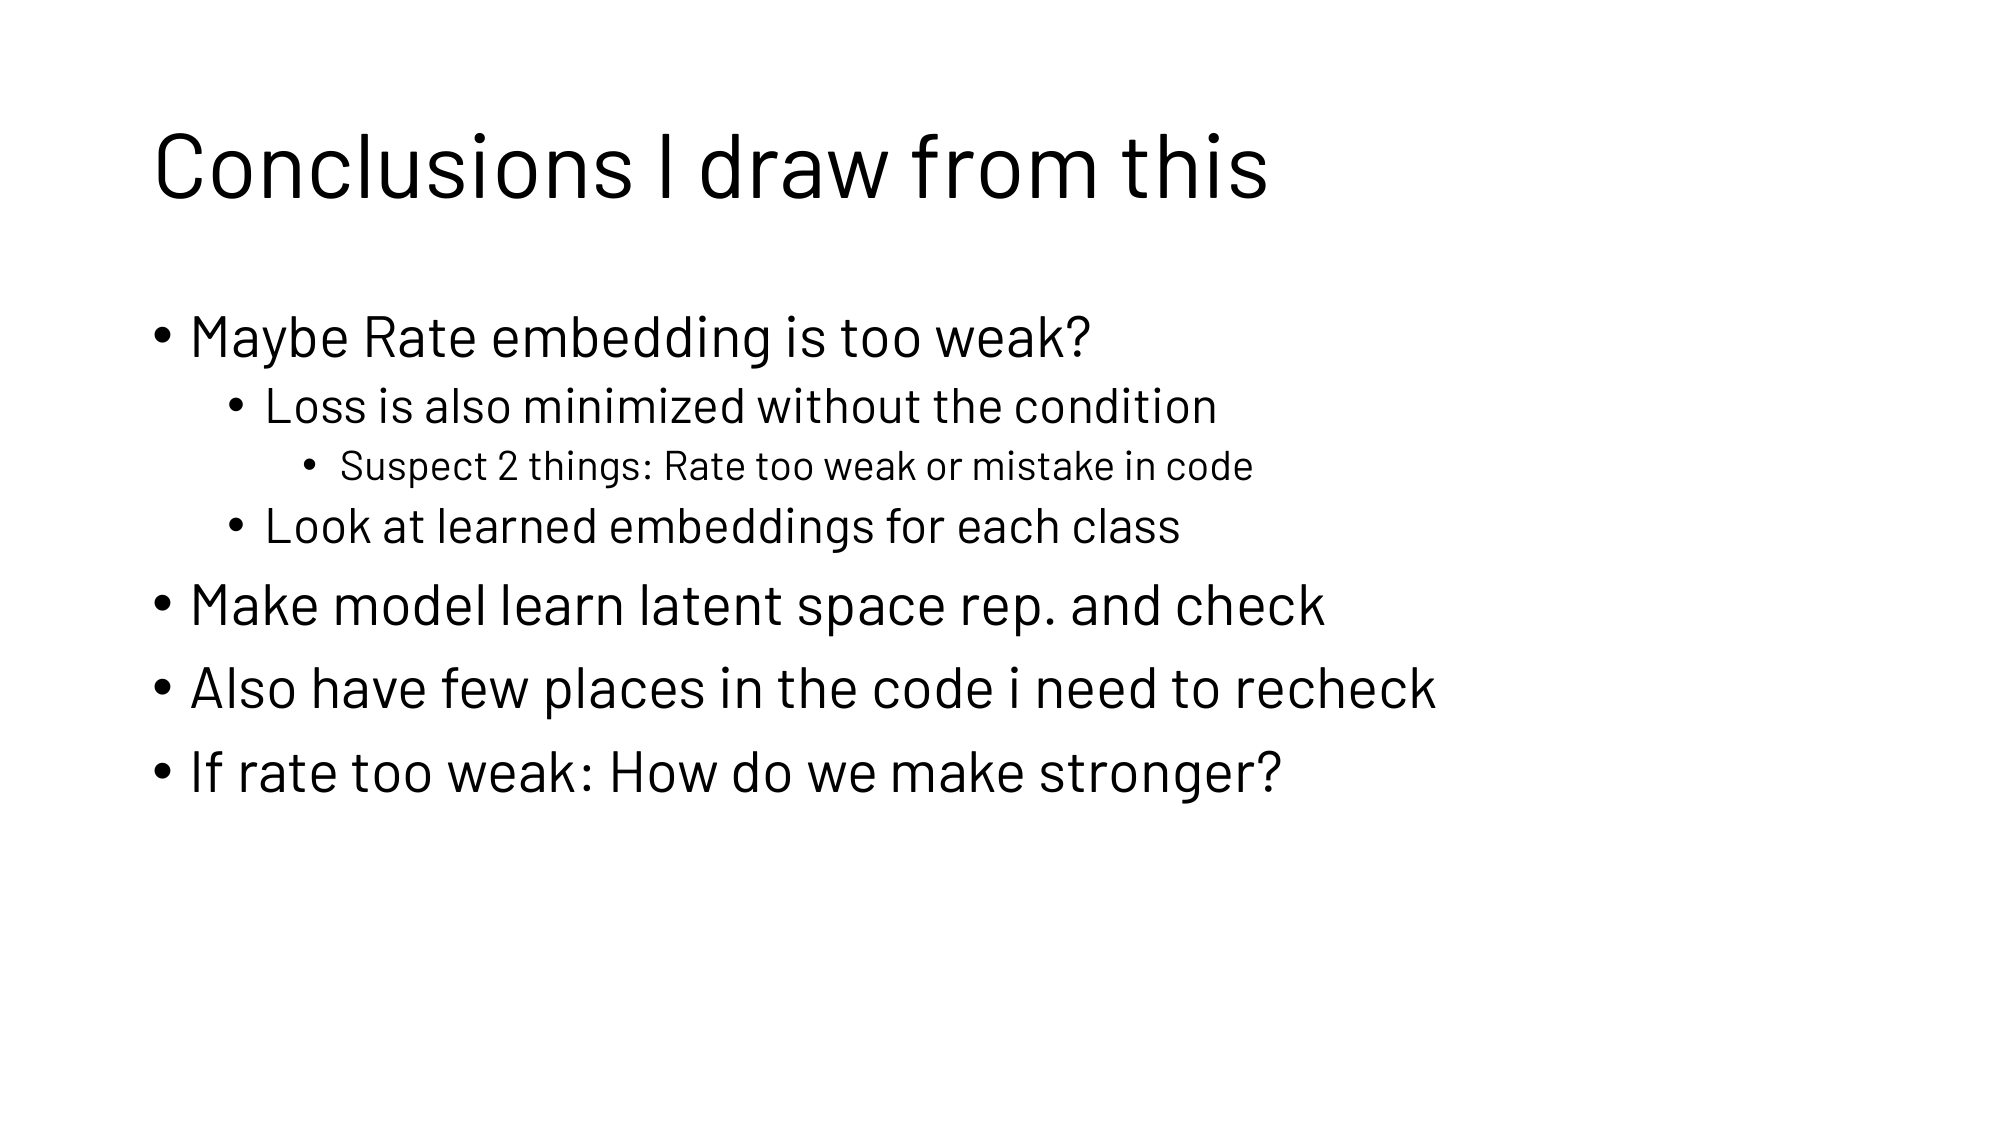

# Conclusions I draw from this
Maybe Rate embedding is too weak?
Loss is also minimized without the condition
Suspect 2 things: Rate too weak or mistake in code
Look at learned embeddings for each class
Make model learn latent space rep. and check
Also have few places in the code i need to recheck
If rate too weak: How do we make stronger?